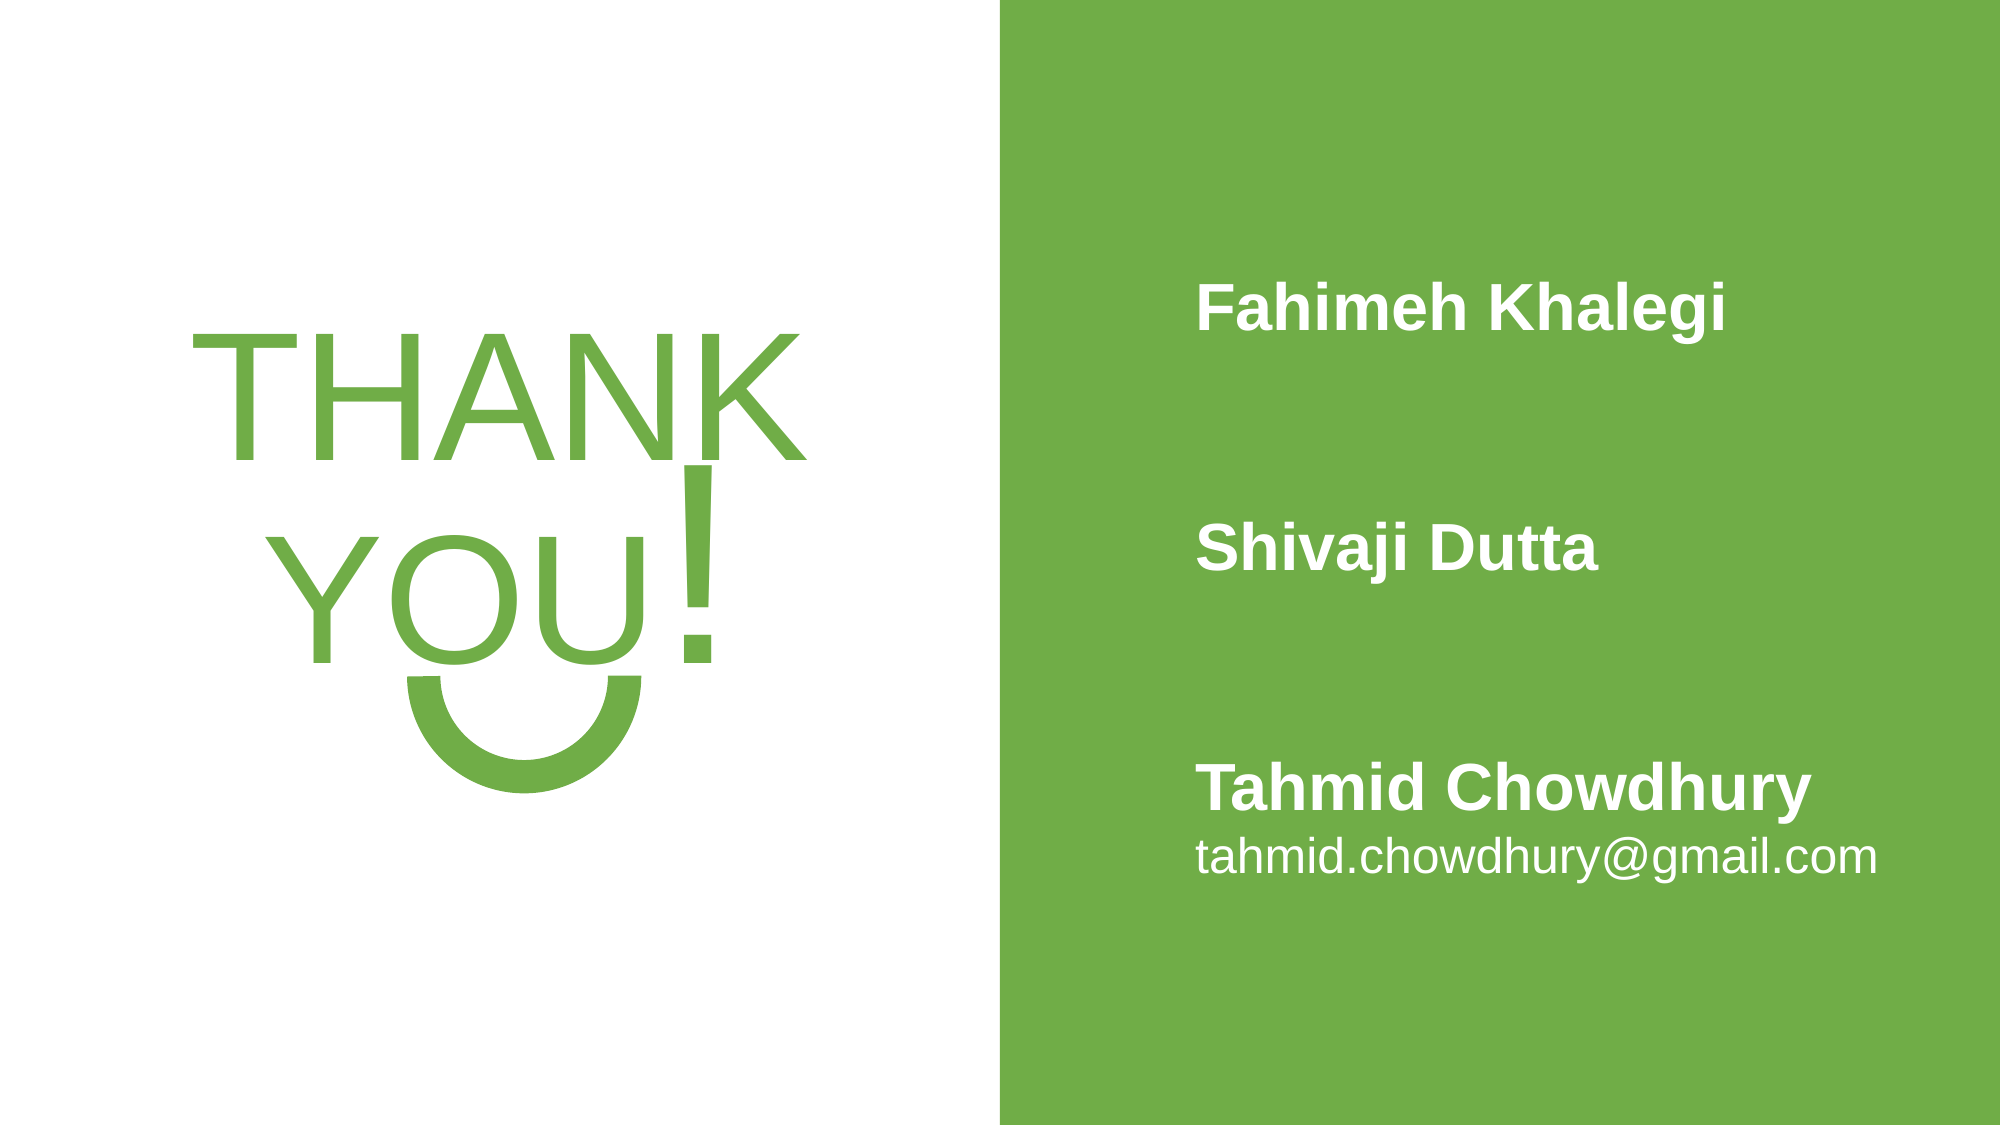

Fahimeh Khalegi

Shivaji Dutta

Tahmid Chowdhury
tahmid.chowdhury@gmail.com
THANK
YOU!